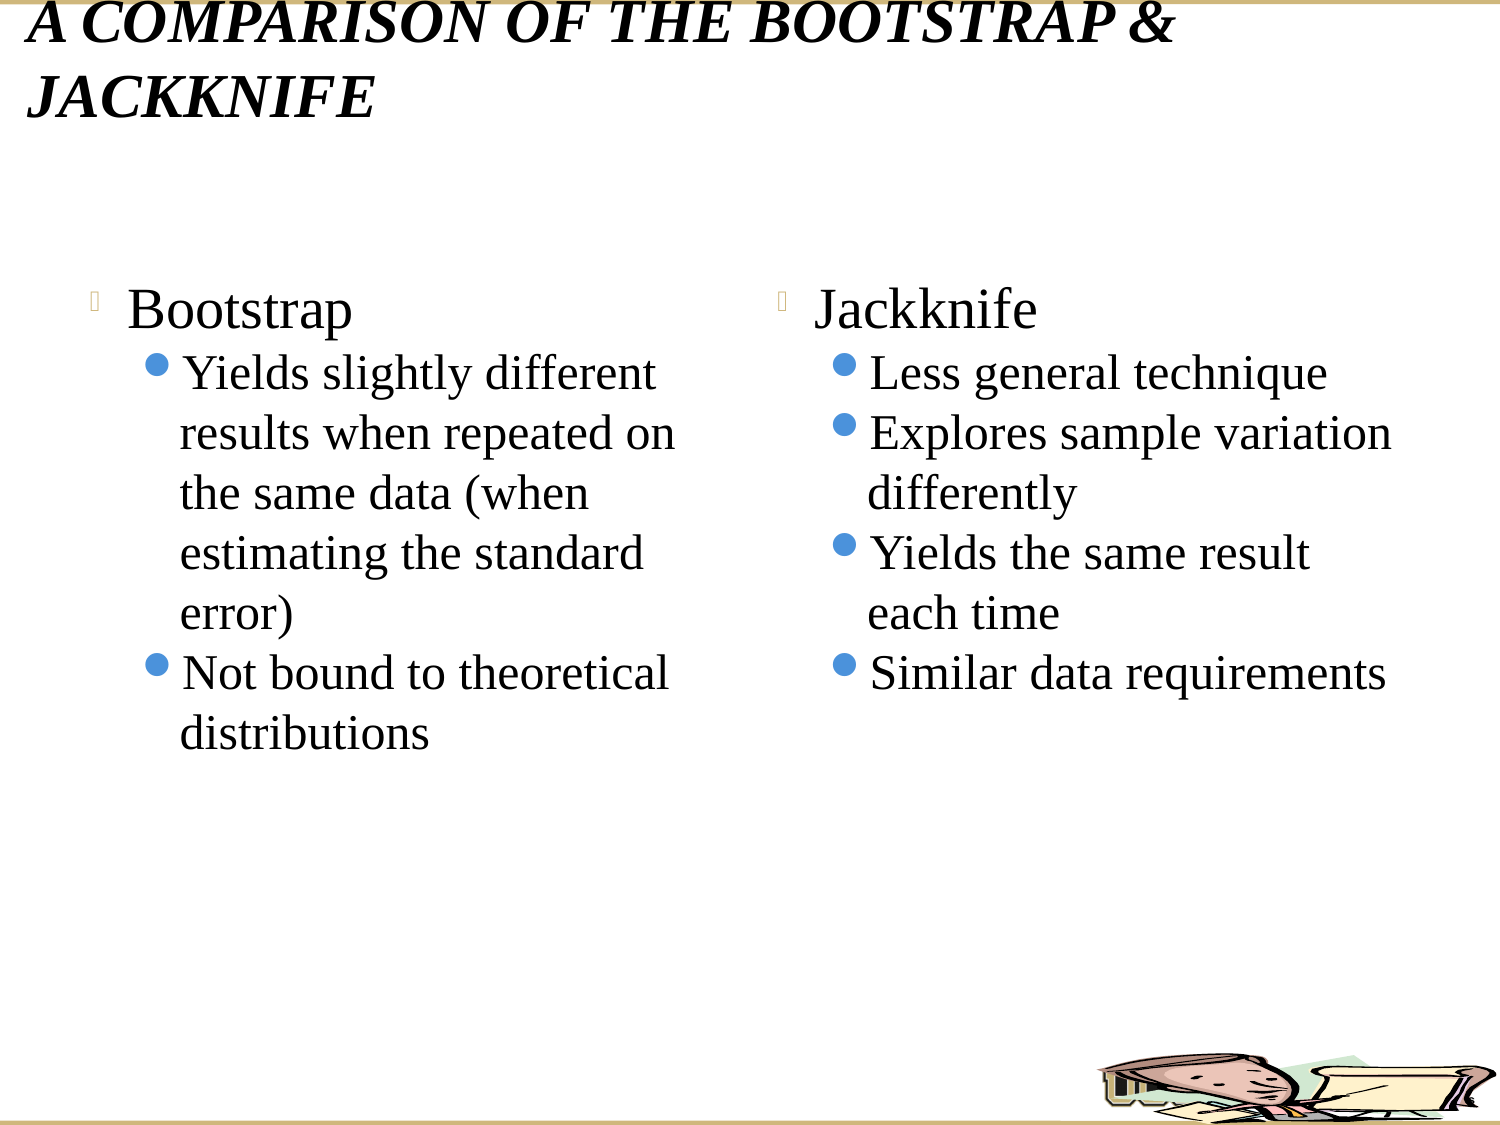

A comparison of the Bootstrap & Jackknife
Bootstrap
Yields slightly different results when repeated on the same data (when estimating the standard error)
Not bound to theoretical distributions
Jackknife
Less general technique
Explores sample variation differently
Yields the same result each time
Similar data requirements